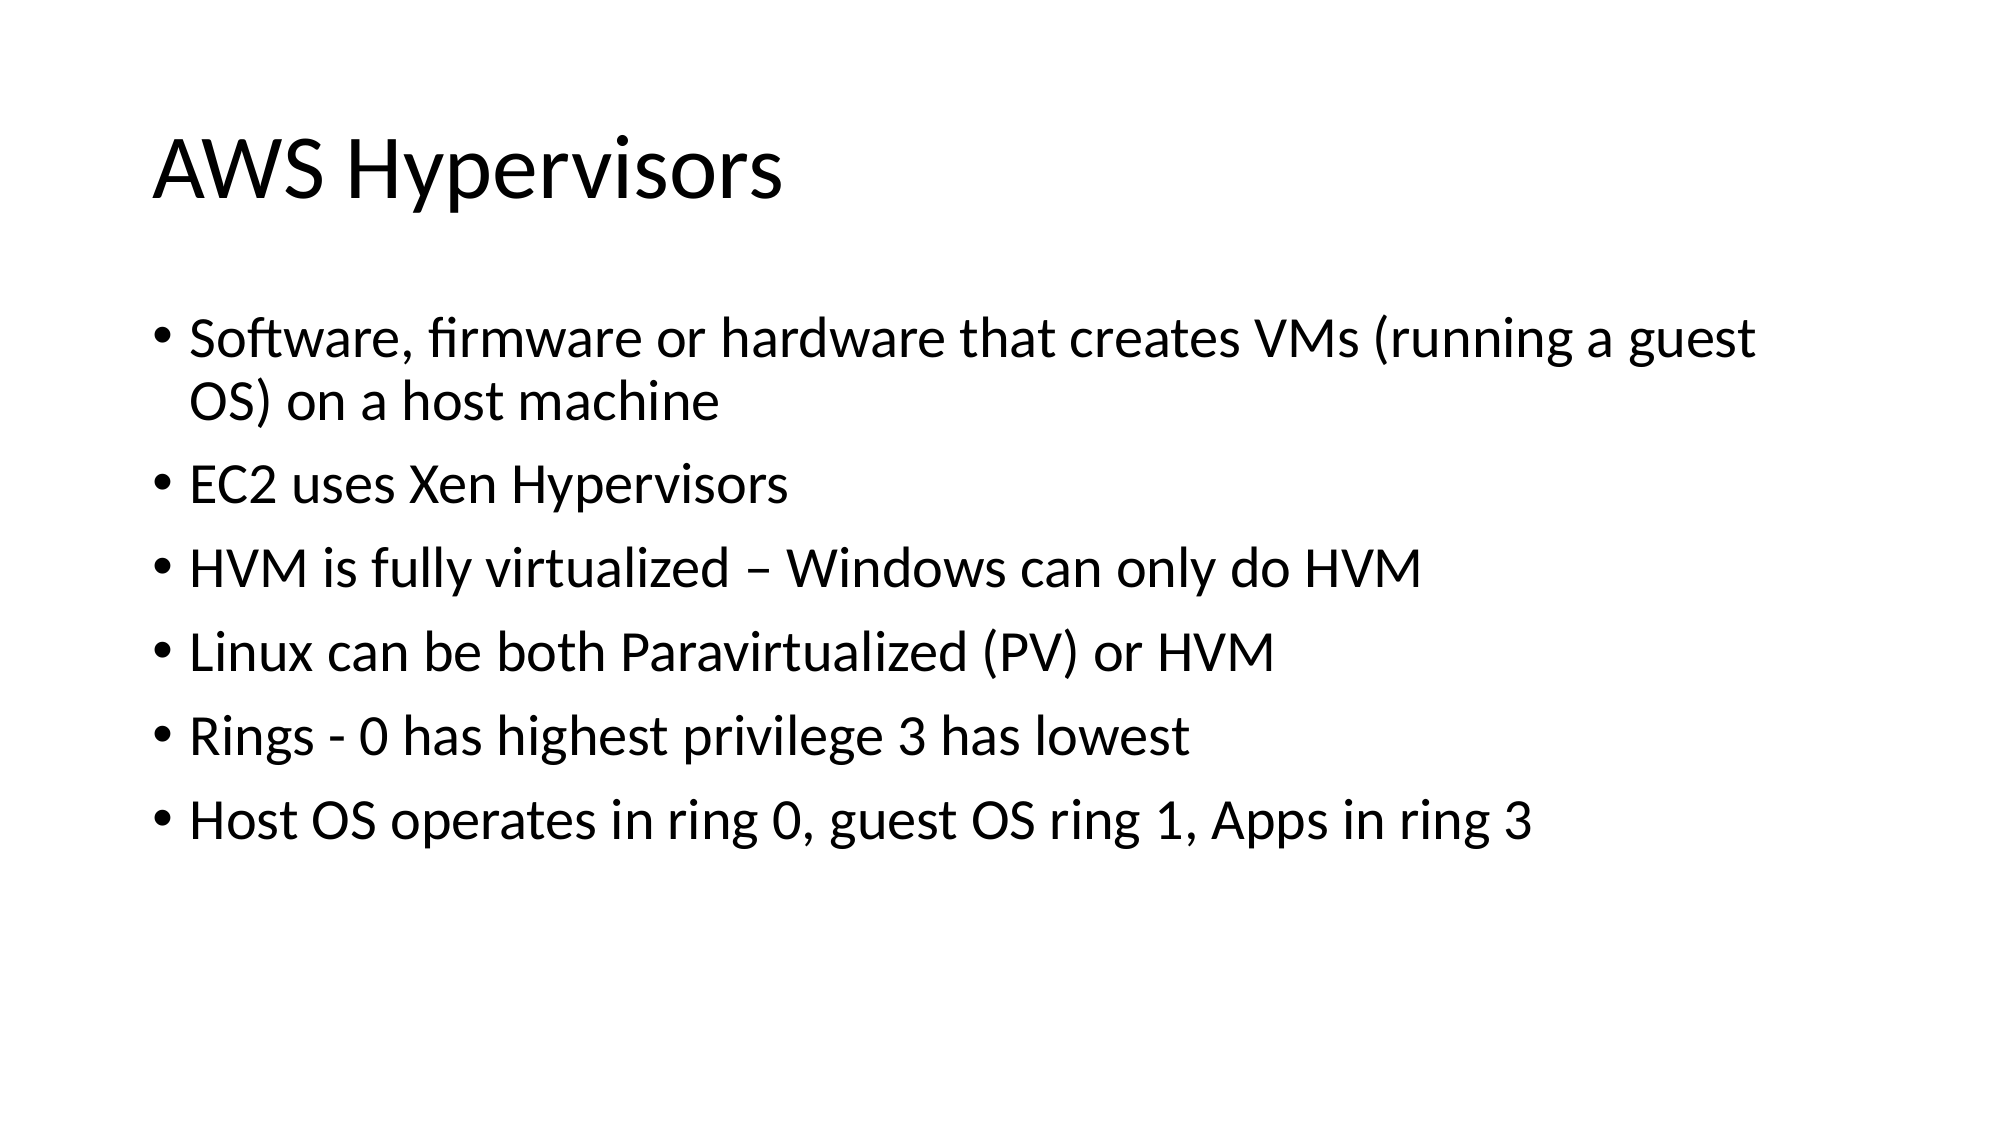

# AWS Hypervisors
Software, firmware or hardware that creates VMs (running a guest OS) on a host machine
EC2 uses Xen Hypervisors
HVM is fully virtualized – Windows can only do HVM
Linux can be both Paravirtualized (PV) or HVM
Rings - 0 has highest privilege 3 has lowest
Host OS operates in ring 0, guest OS ring 1, Apps in ring 3